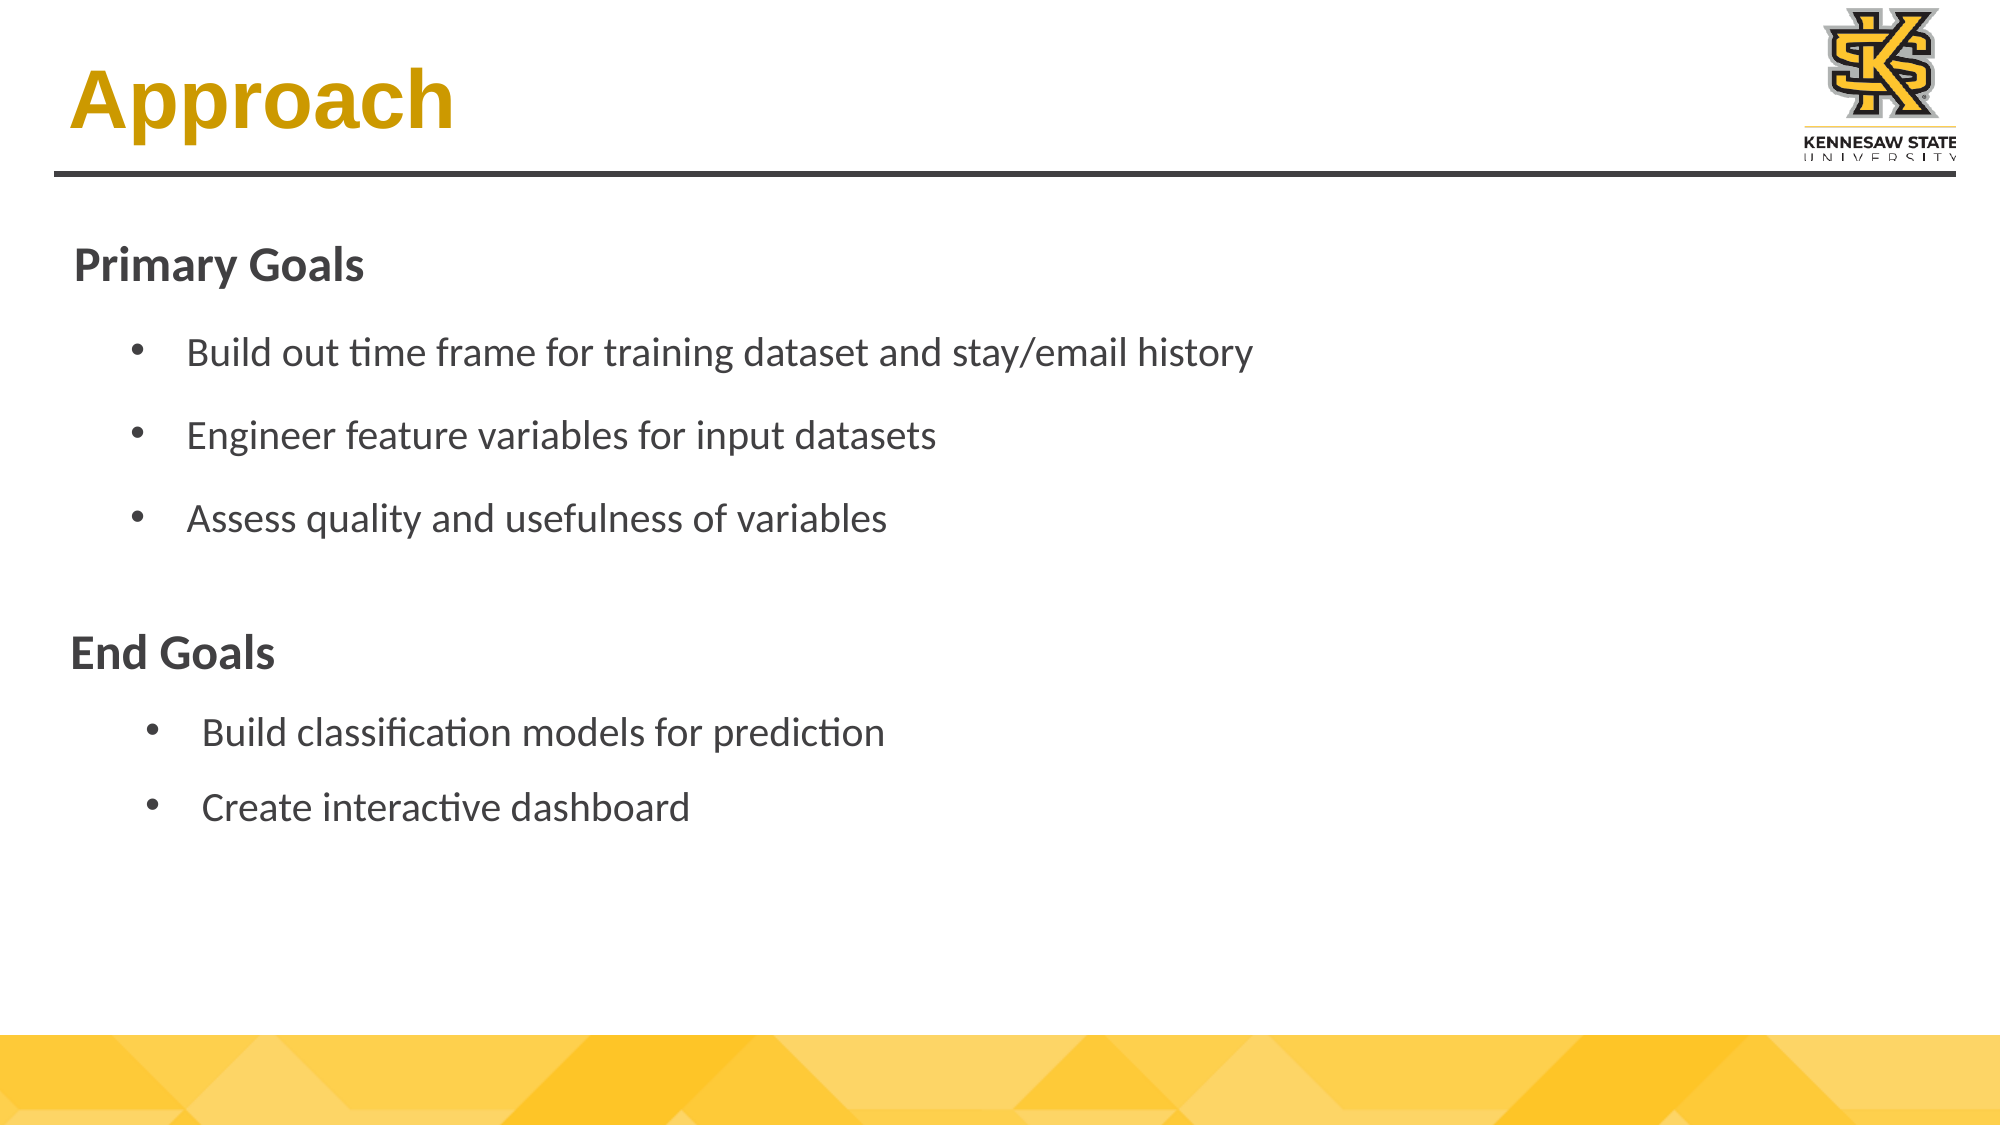

# Approach
Primary Goals
Build out time frame for training dataset and stay/email history
Engineer feature variables for input datasets
Assess quality and usefulness of variables

End Goals​
Build classification models for prediction​
Create interactive dashboard​
5